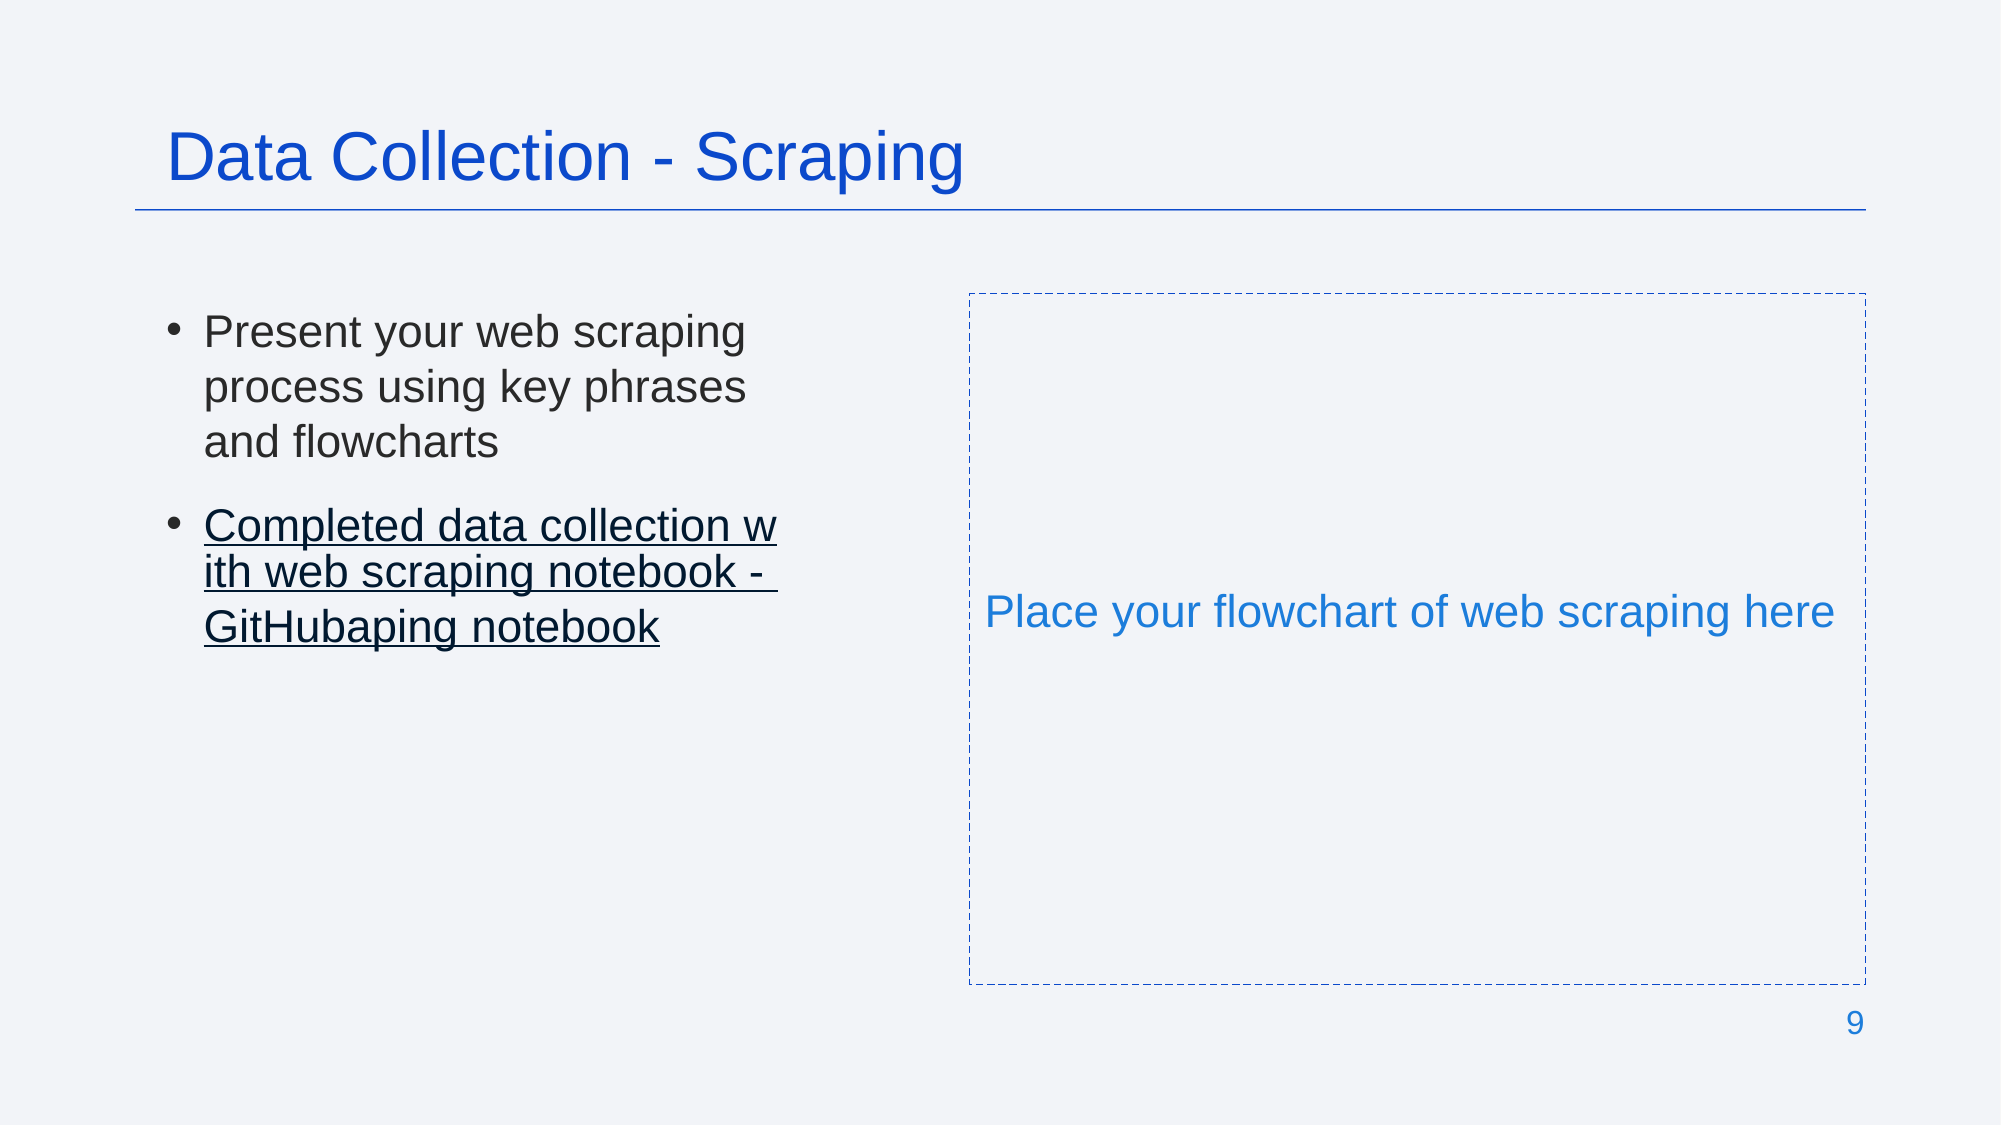

Data Collection - Scraping
Present your web scraping process using key phrases and flowcharts
Completed data collection with web scraping notebook - GitHubaping notebook

Place your flowchart of web scraping here
9